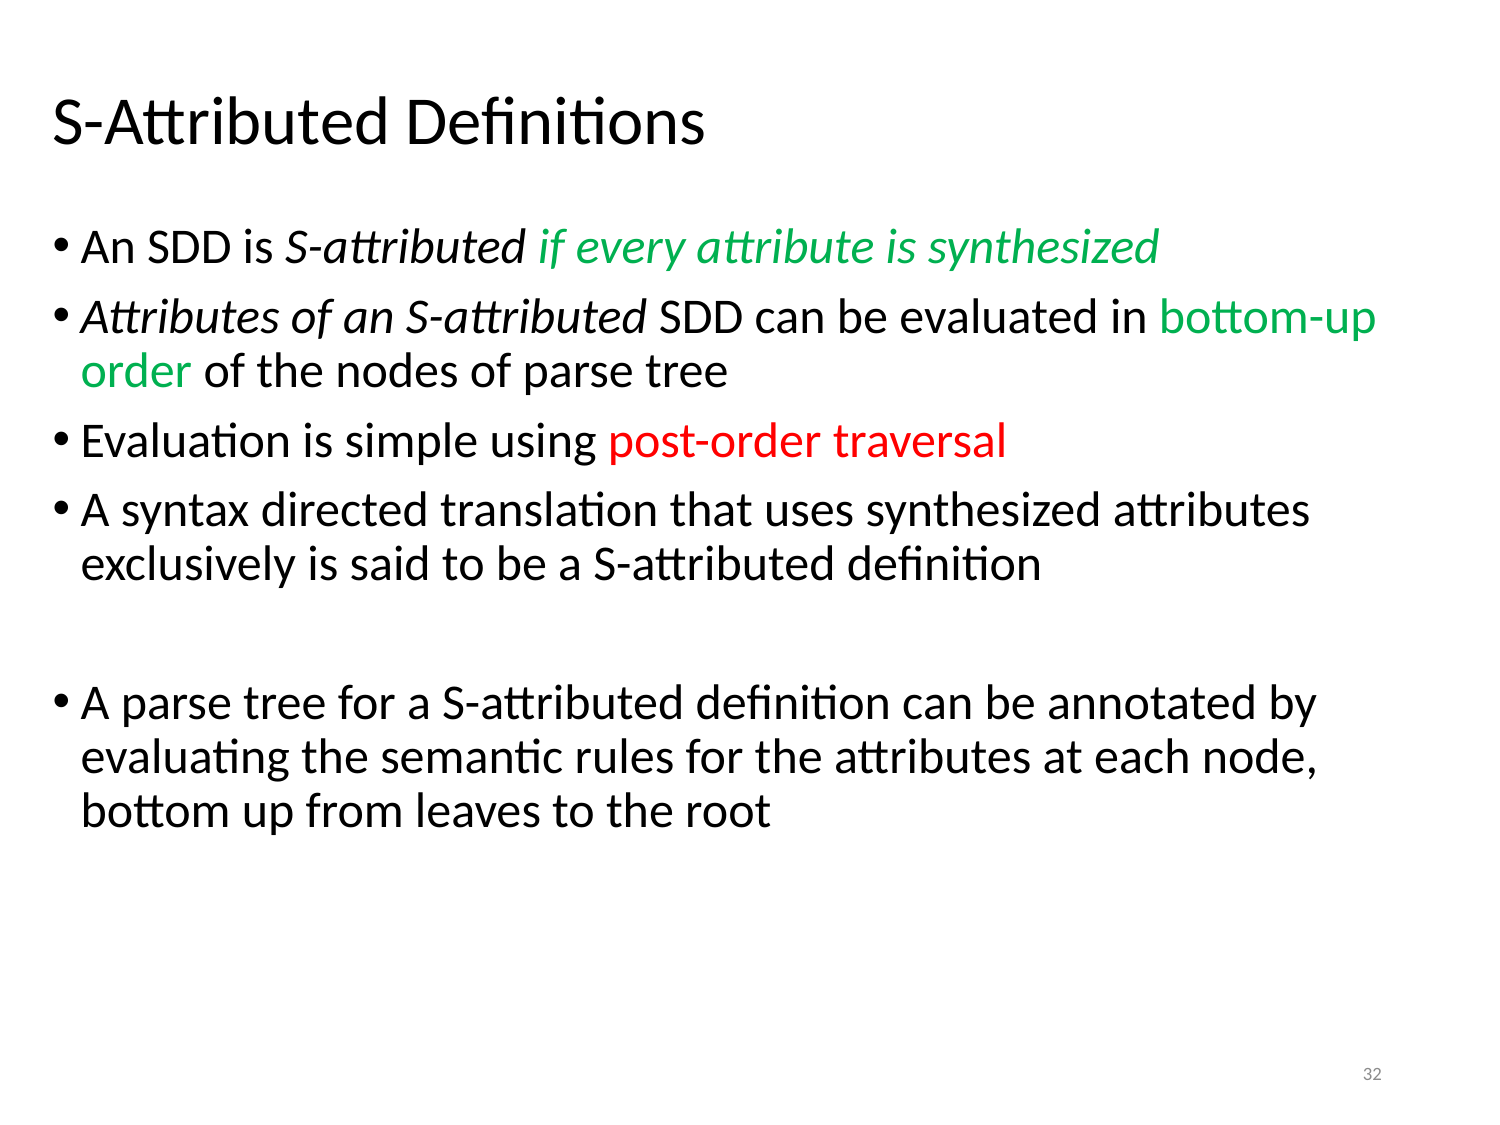

# S-Attributed Definitions

An SDD is S-attributed if every attribute is synthesized
Attributes of an S-attributed SDD can be evaluated in bottom-up order of the nodes of parse tree
Evaluation is simple using post-order traversal
A syntax directed translation that uses synthesized attributes exclusively is said to be a S-attributed definition

A parse tree for a S-attributed definition can be annotated by evaluating the semantic rules for the attributes at each node, bottom up from leaves to the root

32